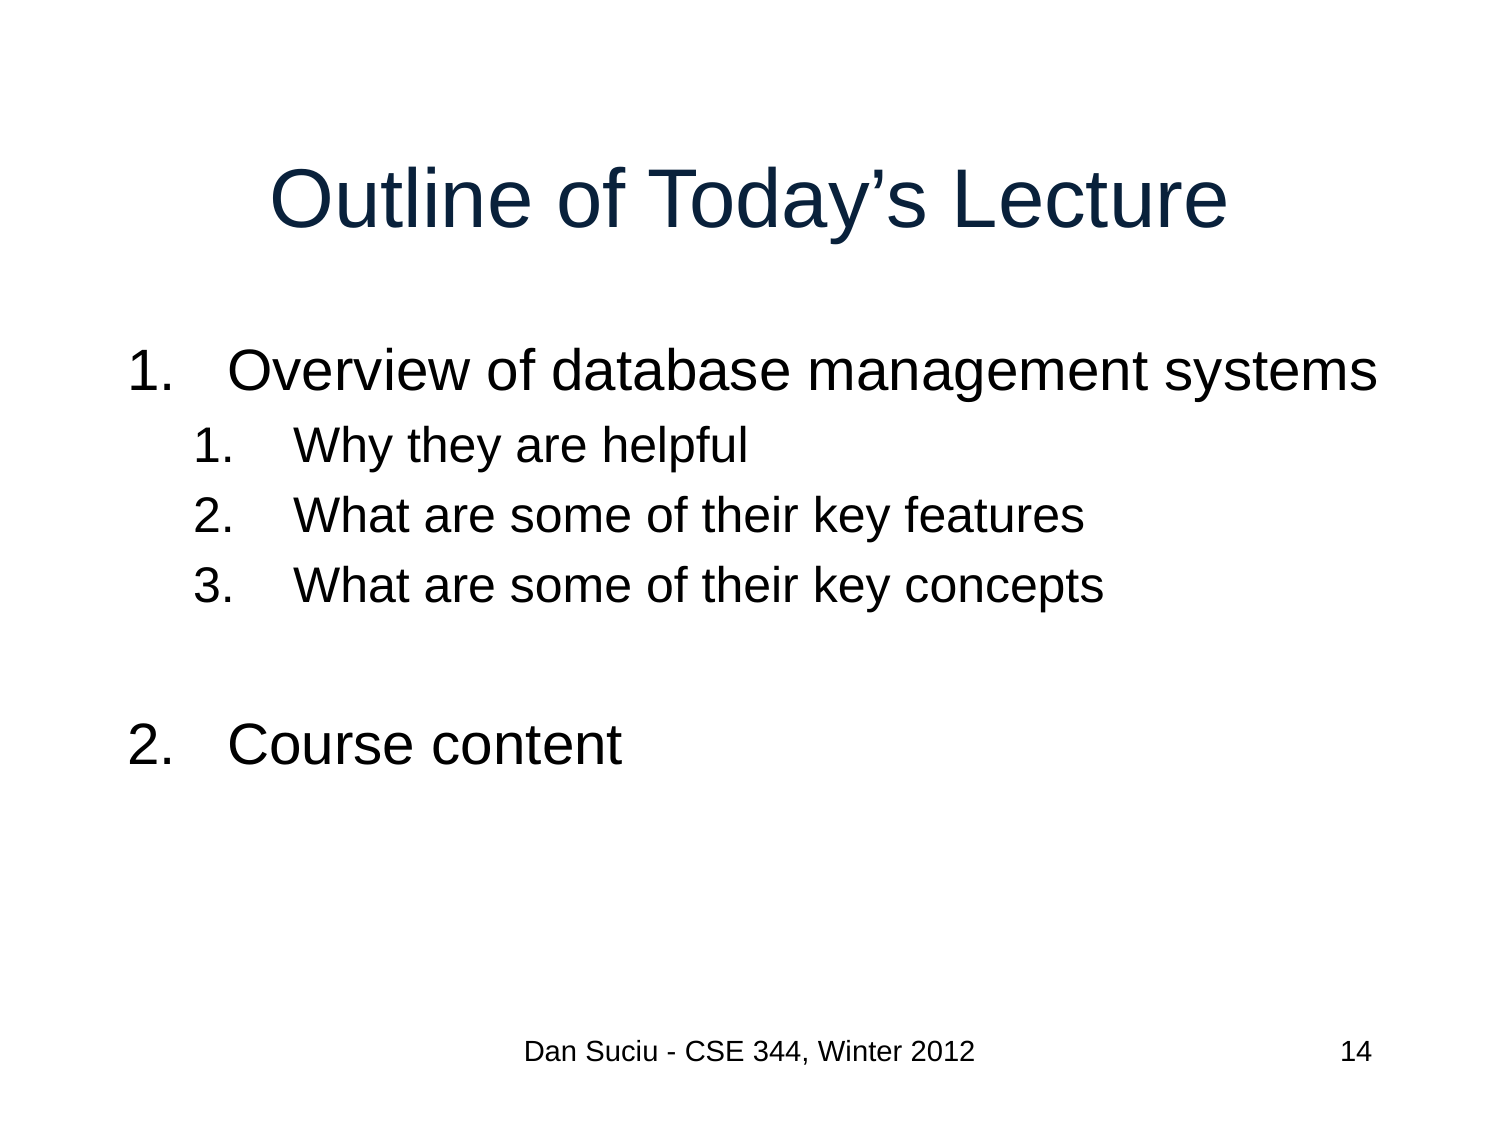

# Outline of Today’s Lecture
Overview of database management systems
Why they are helpful
What are some of their key features
What are some of their key concepts

Course content
Dan Suciu - CSE 344, Winter 2012
14